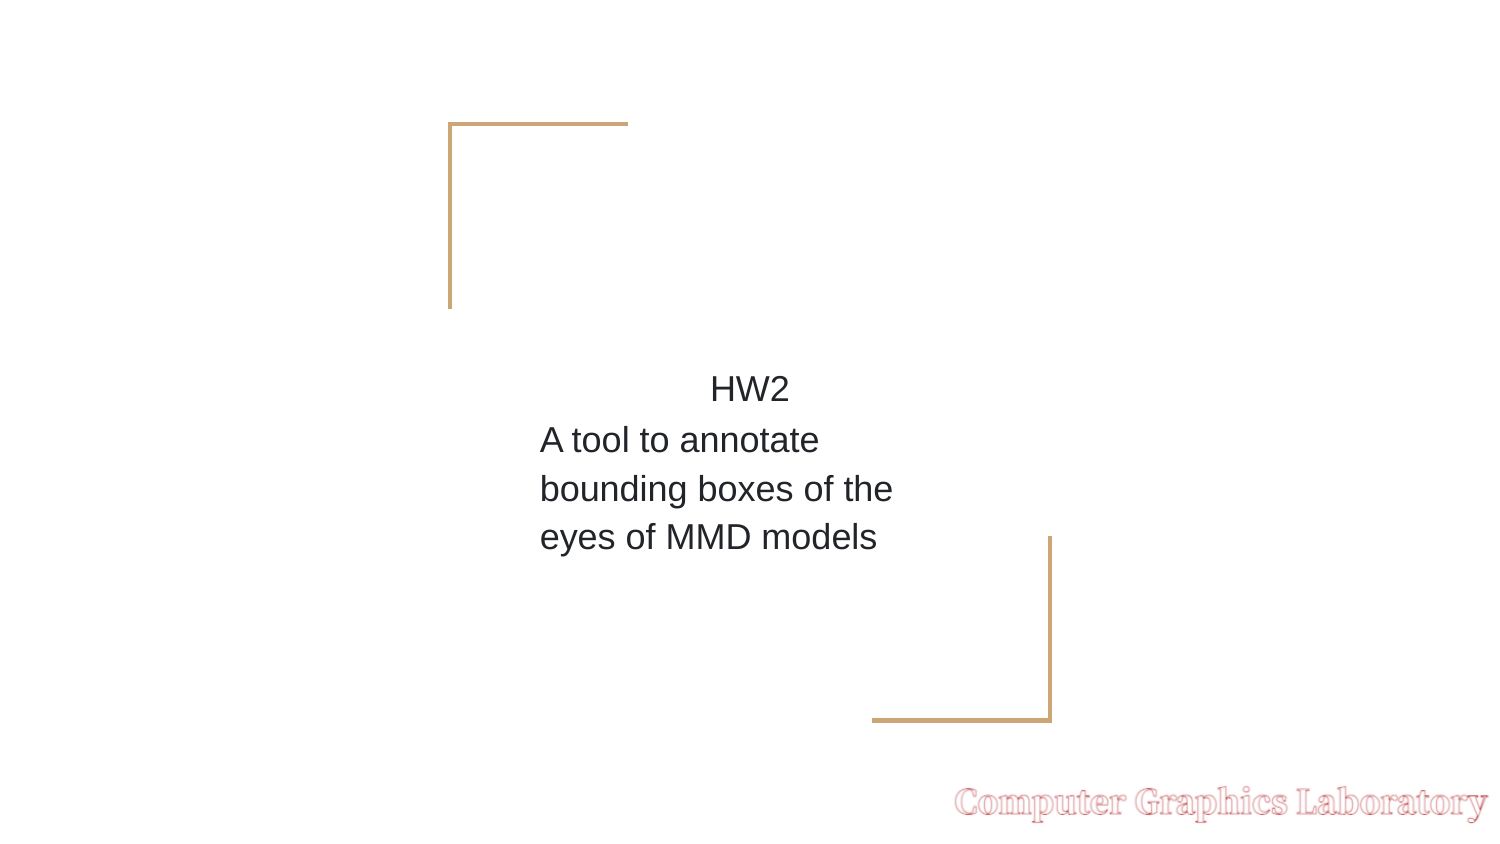

# HW2
A tool to annotate bounding boxes of the eyes of MMD models